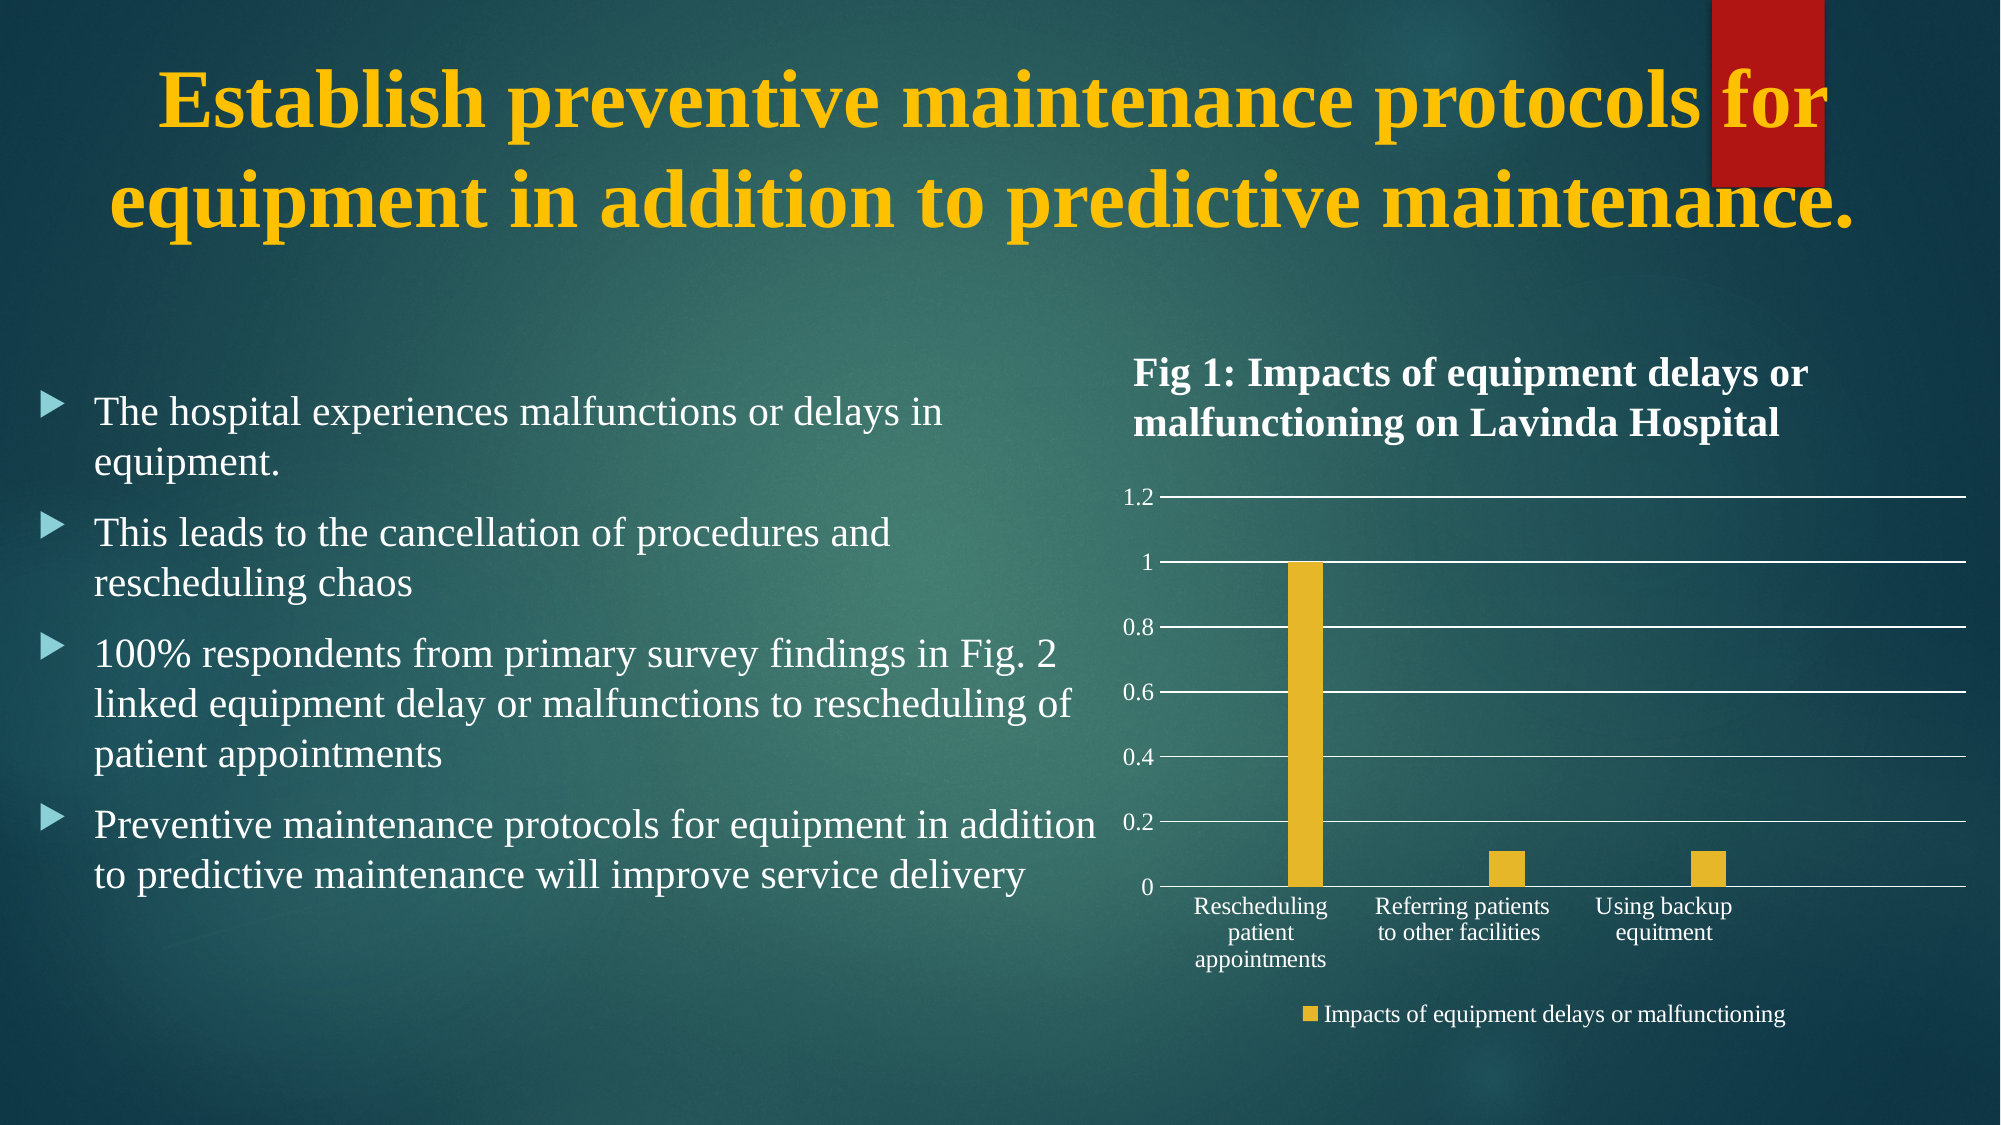

# Establish preventive maintenance protocols for equipment in addition to predictive maintenance.
Fig 1: Impacts of equipment delays or malfunctioning on Lavinda Hospital
The hospital experiences malfunctions or delays in equipment.
This leads to the cancellation of procedures and rescheduling chaos
100% respondents from primary survey findings in Fig. 2 linked equipment delay or malfunctions to rescheduling of patient appointments
Preventive maintenance protocols for equipment in addition to predictive maintenance will improve service delivery

### Chart

| Category | Column1 | Column2 | Impacts of equipment delays or malfunctioning |
|---|---|---|---|
| Rescheduling patient appointments | None | None | 1.0 |
| Referring patients to other facilities  | None | None | 0.11 |
| Using backup equitment | None | None | 0.11 |